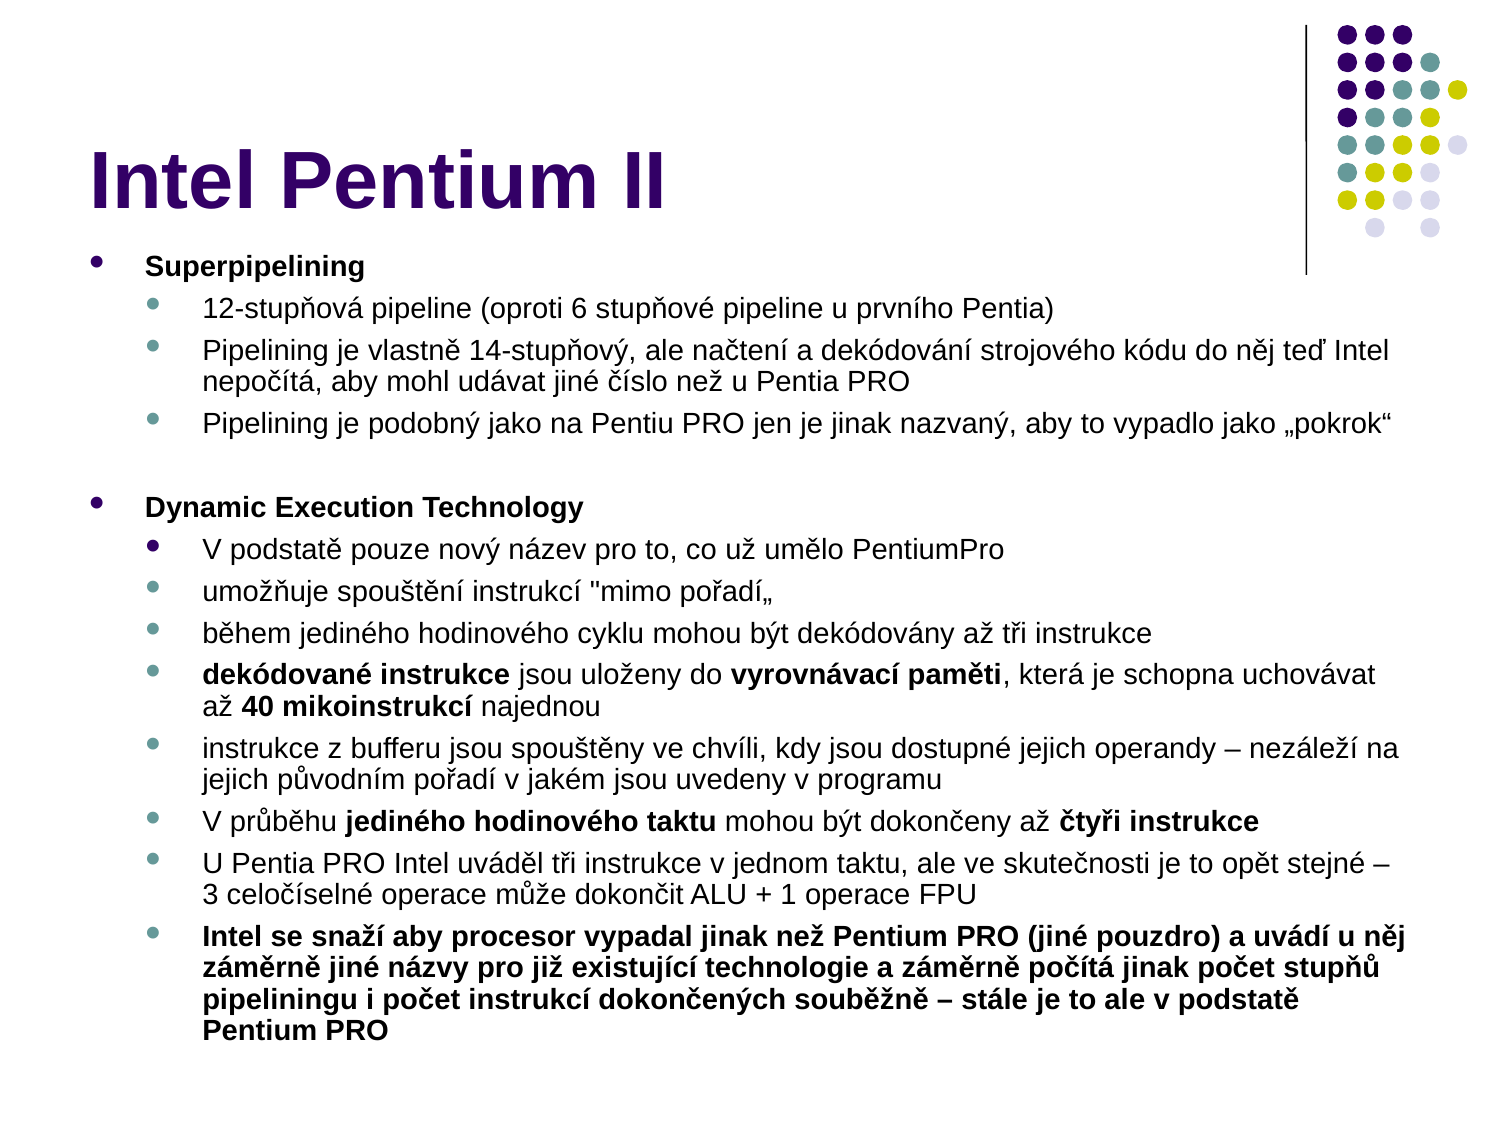

# Intel Pentium II
Superpipelining
12-stupňová pipeline (oproti 6 stupňové pipeline u prvního Pentia)
Pipelining je vlastně 14-stupňový, ale načtení a dekódování strojového kódu do něj teď Intel nepočítá, aby mohl udávat jiné číslo než u Pentia PRO
Pipelining je podobný jako na Pentiu PRO jen je jinak nazvaný, aby to vypadlo jako „pokrok“

Dynamic Execution Technology
V podstatě pouze nový název pro to, co už umělo PentiumPro
umožňuje spouštění instrukcí "mimo pořadí„
během jediného hodinového cyklu mohou být dekódovány až tři instrukce
dekódované instrukce jsou uloženy do vyrovnávací paměti, která je schopna uchovávat až 40 mikoinstrukcí najednou
instrukce z bufferu jsou spouštěny ve chvíli, kdy jsou dostupné jejich operandy – nezáleží na jejich původním pořadí v jakém jsou uvedeny v programu
V průběhu jediného hodinového taktu mohou být dokončeny až čtyři instrukce
U Pentia PRO Intel uváděl tři instrukce v jednom taktu, ale ve skutečnosti je to opět stejné – 3 celočíselné operace může dokončit ALU + 1 operace FPU
Intel se snaží aby procesor vypadal jinak než Pentium PRO (jiné pouzdro) a uvádí u něj záměrně jiné názvy pro již existující technologie a záměrně počítá jinak počet stupňů pipeliningu i počet instrukcí dokončených souběžně – stále je to ale v podstatě Pentium PRO